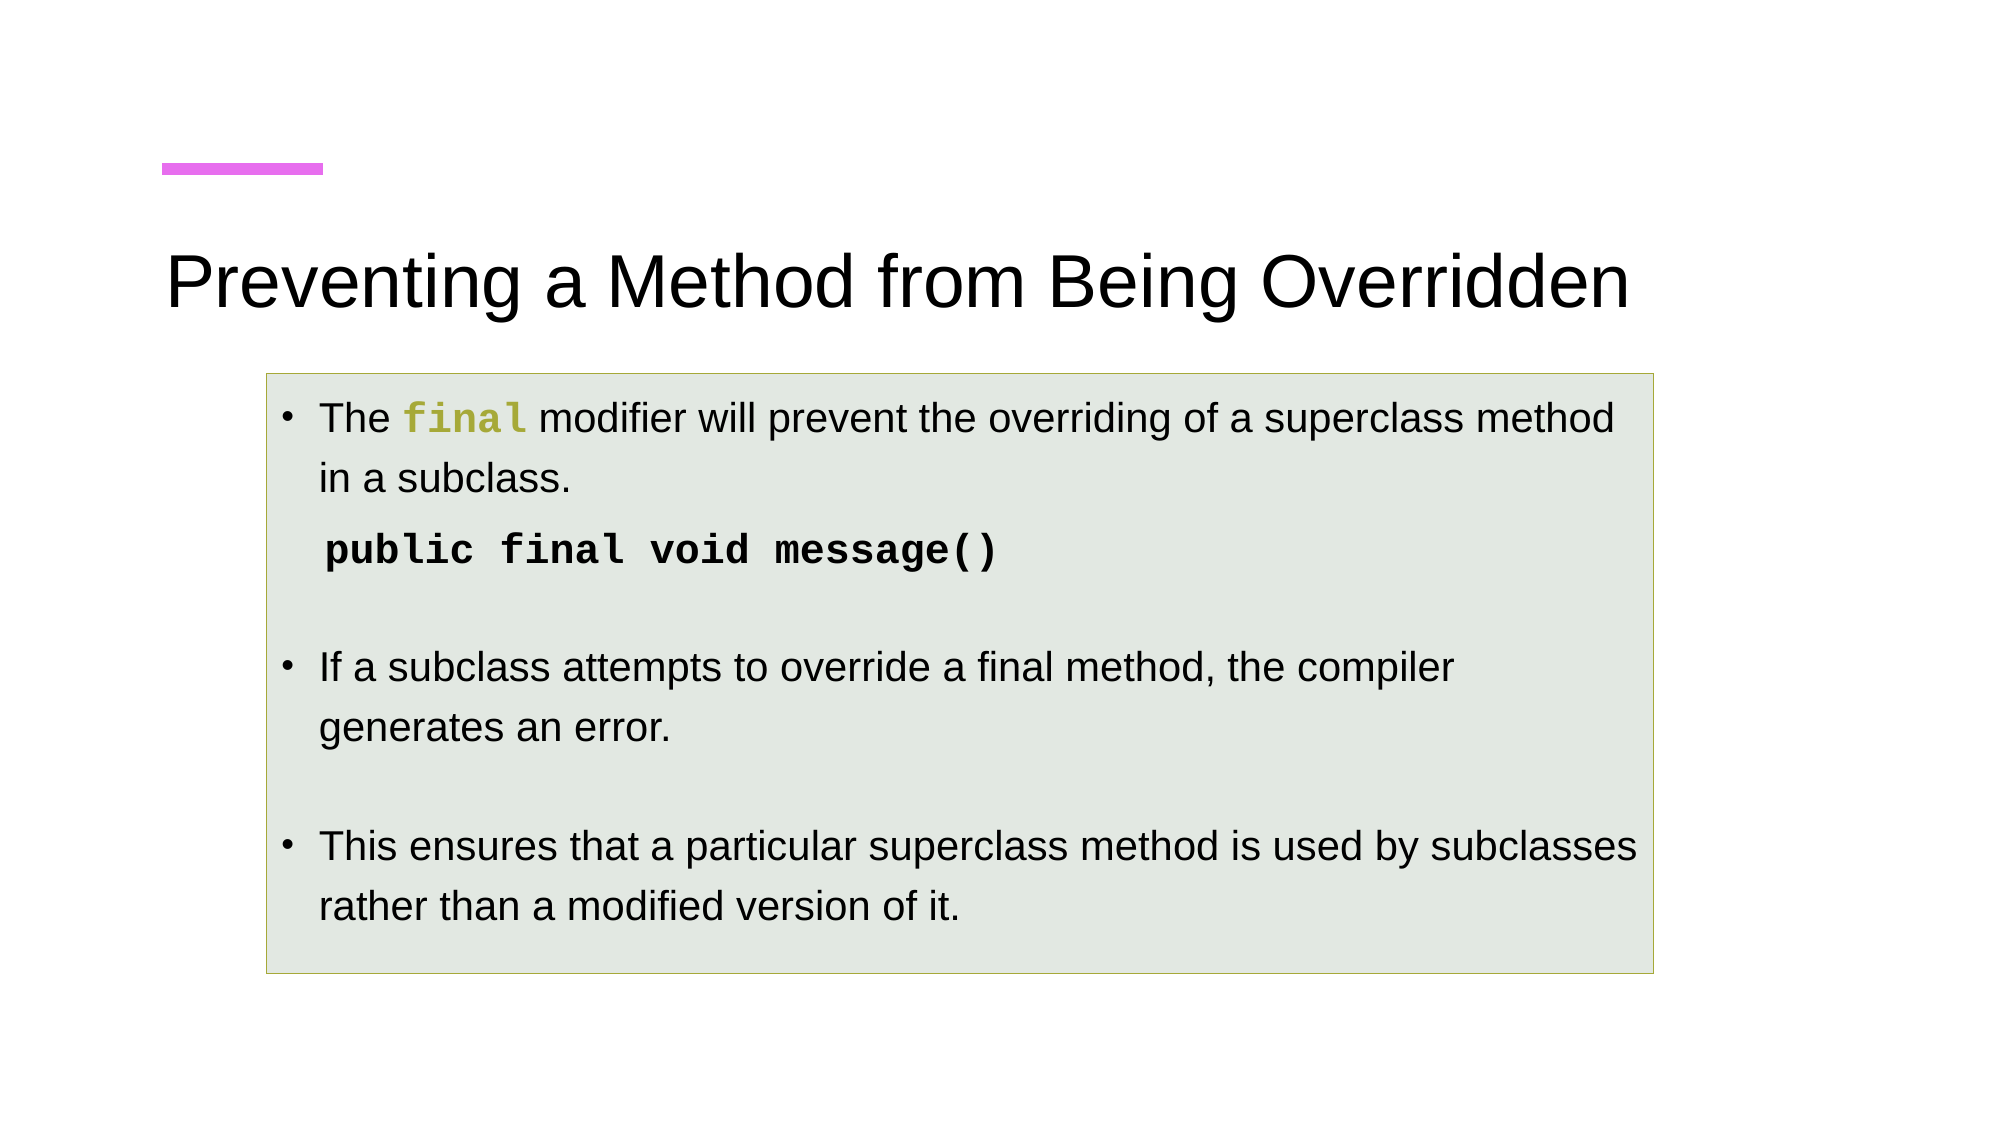

Preventing a Method from Being Overridden
The final modifier will prevent the overriding of a superclass method in a subclass.
public final void message()
If a subclass attempts to override a final method, the compiler generates an error.
This ensures that a particular superclass method is used by subclasses rather than a modified version of it.